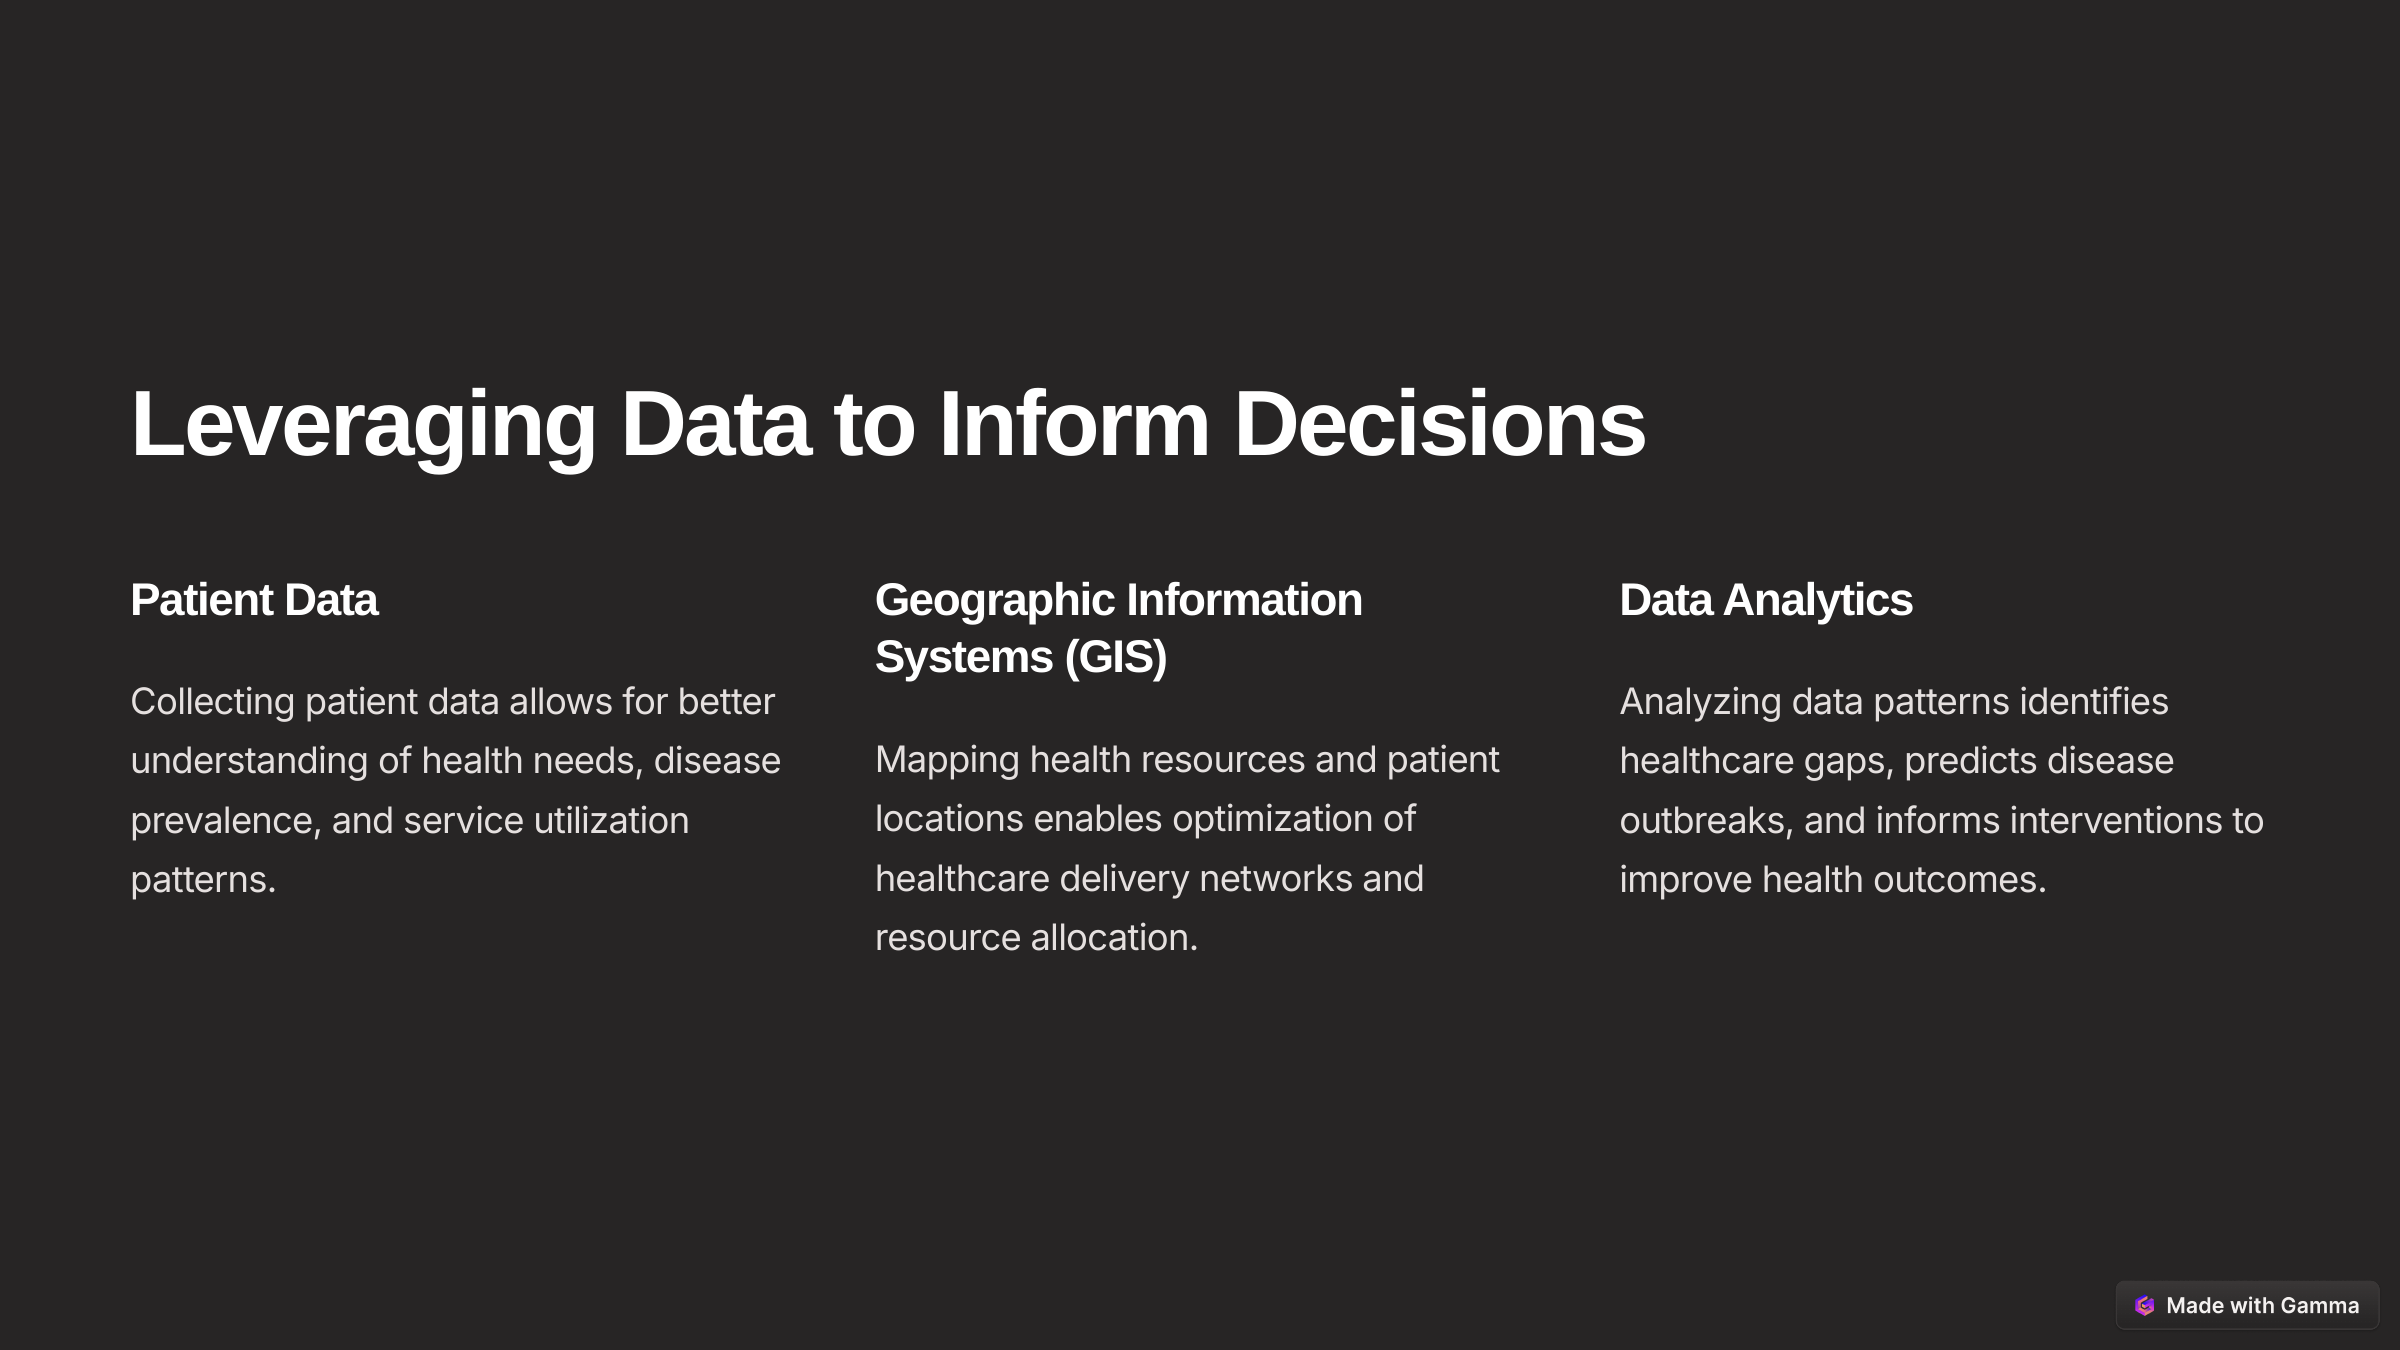

Leveraging Data to Inform Decisions
Patient Data
Geographic Information Systems (GIS)
Data Analytics
Collecting patient data allows for better understanding of health needs, disease prevalence, and service utilization patterns.
Analyzing data patterns identifies healthcare gaps, predicts disease outbreaks, and informs interventions to improve health outcomes.
Mapping health resources and patient locations enables optimization of healthcare delivery networks and resource allocation.